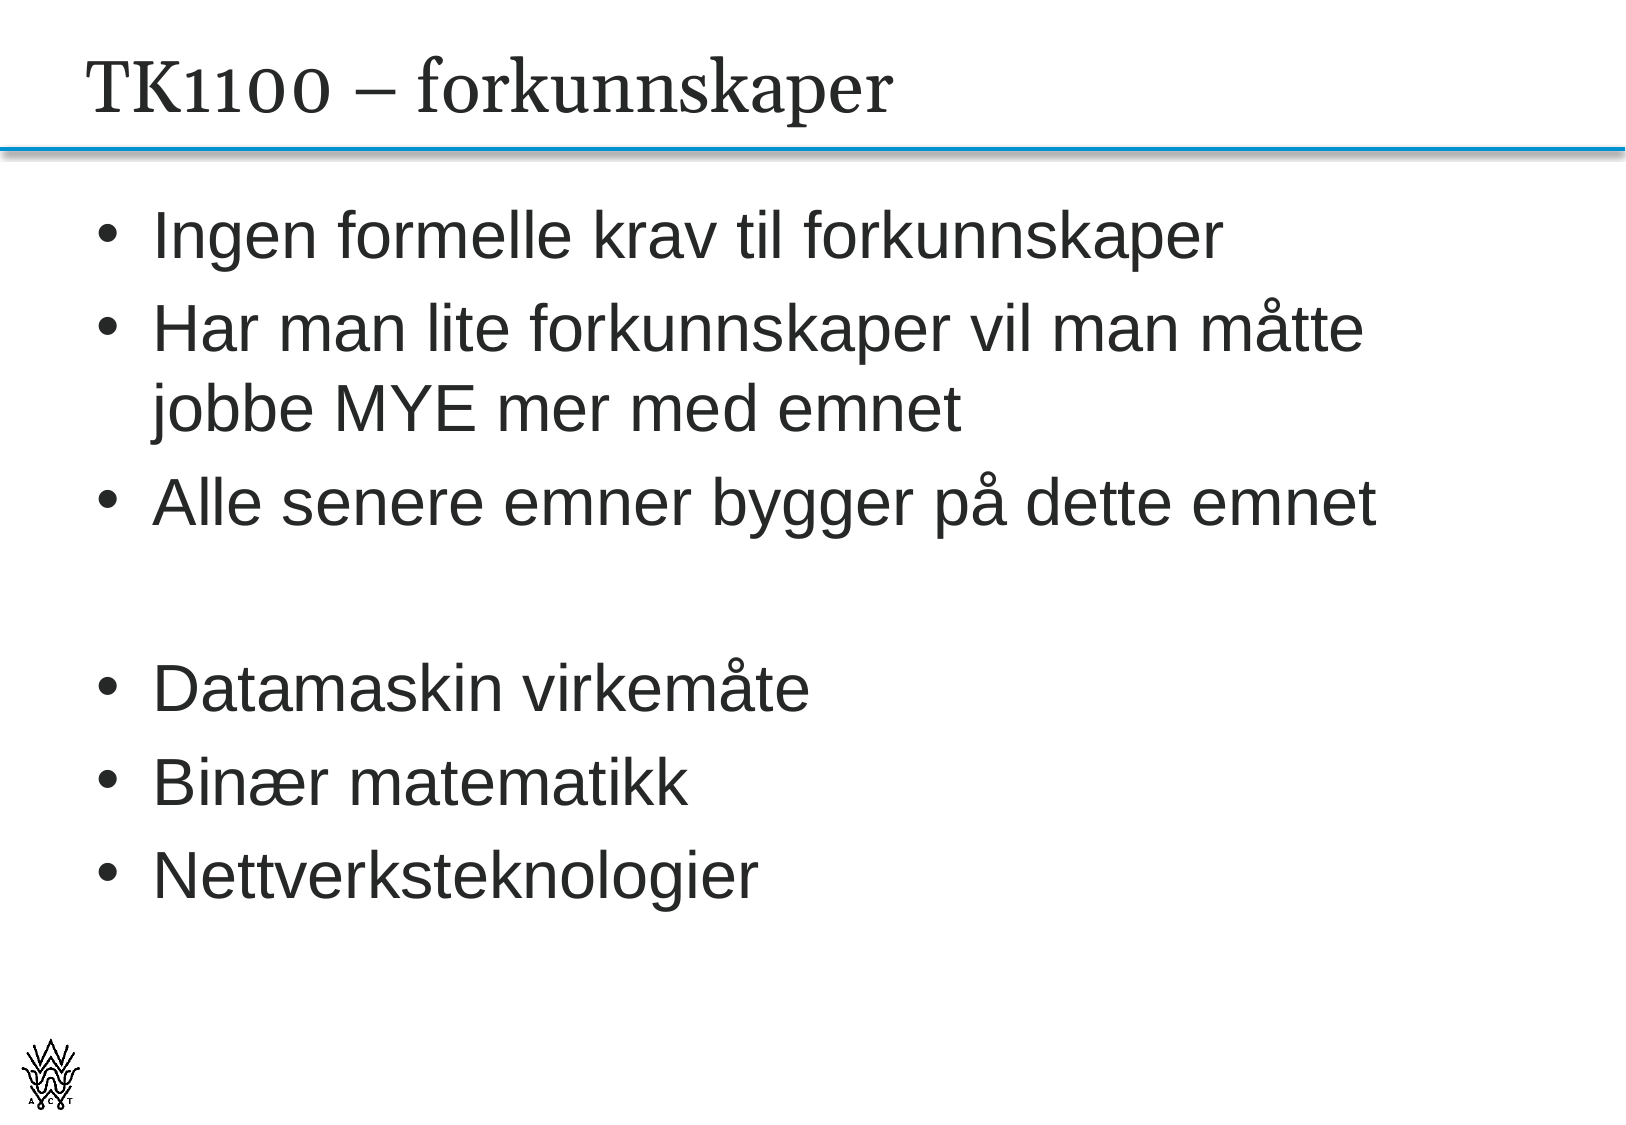

# TK1100 – forkunnskaper
Ingen formelle krav til forkunnskaper
Har man lite forkunnskaper vil man måtte jobbe MYE mer med emnet
Alle senere emner bygger på dette emnet

Datamaskin virkemåte
Binær matematikk
Nettverksteknologier

4